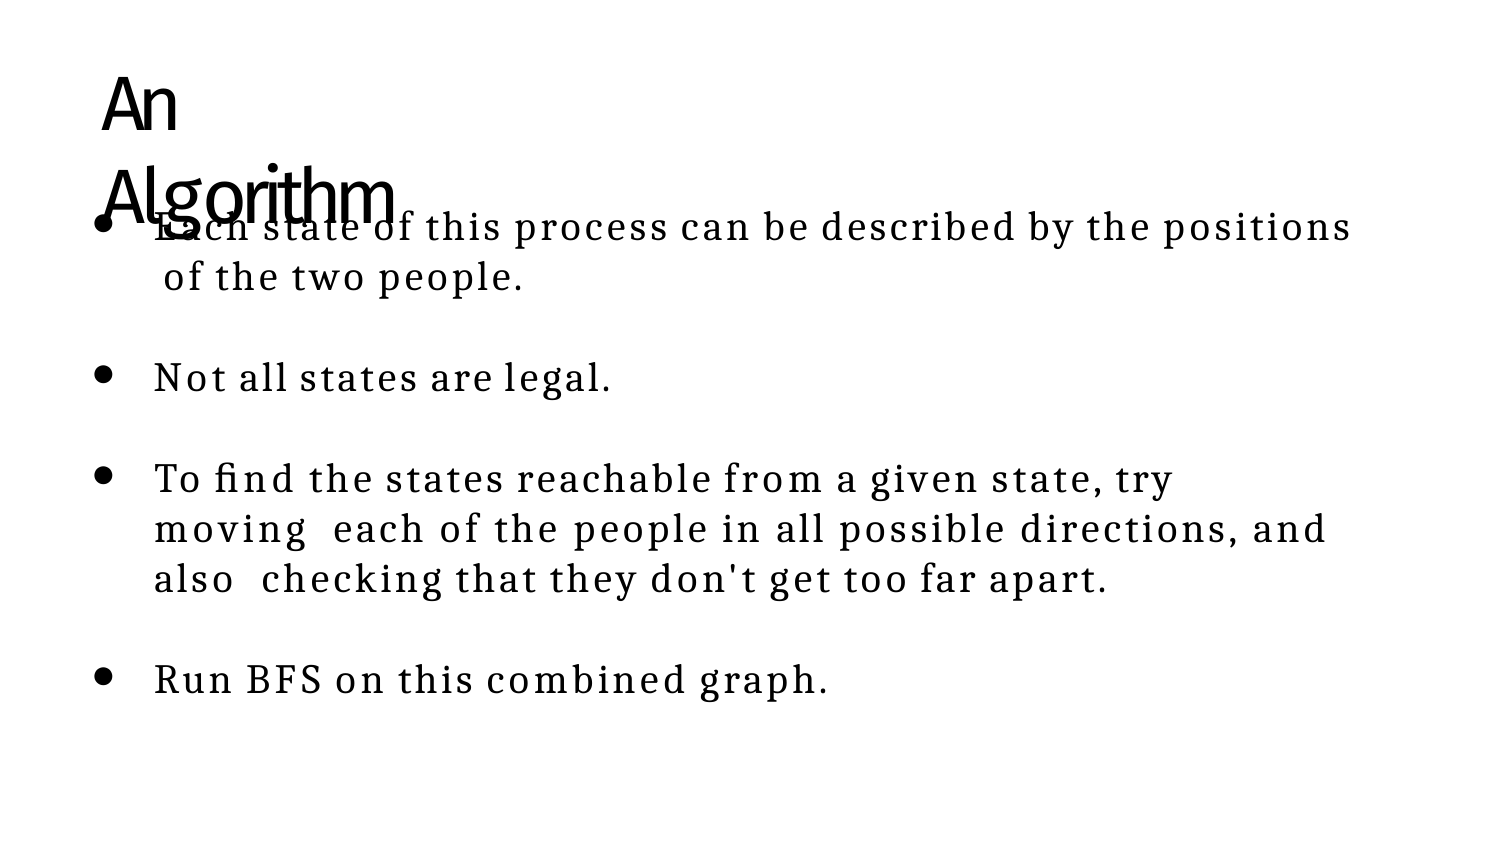

# An Algorithm
Each state of this process can be described by the positions  of the two people.

Not all states are legal.

To ﬁnd the states reachable from a given state, try moving  each of the people in all possible directions, and also  checking that they don't get too far apart.

Run BFS on this combined graph.